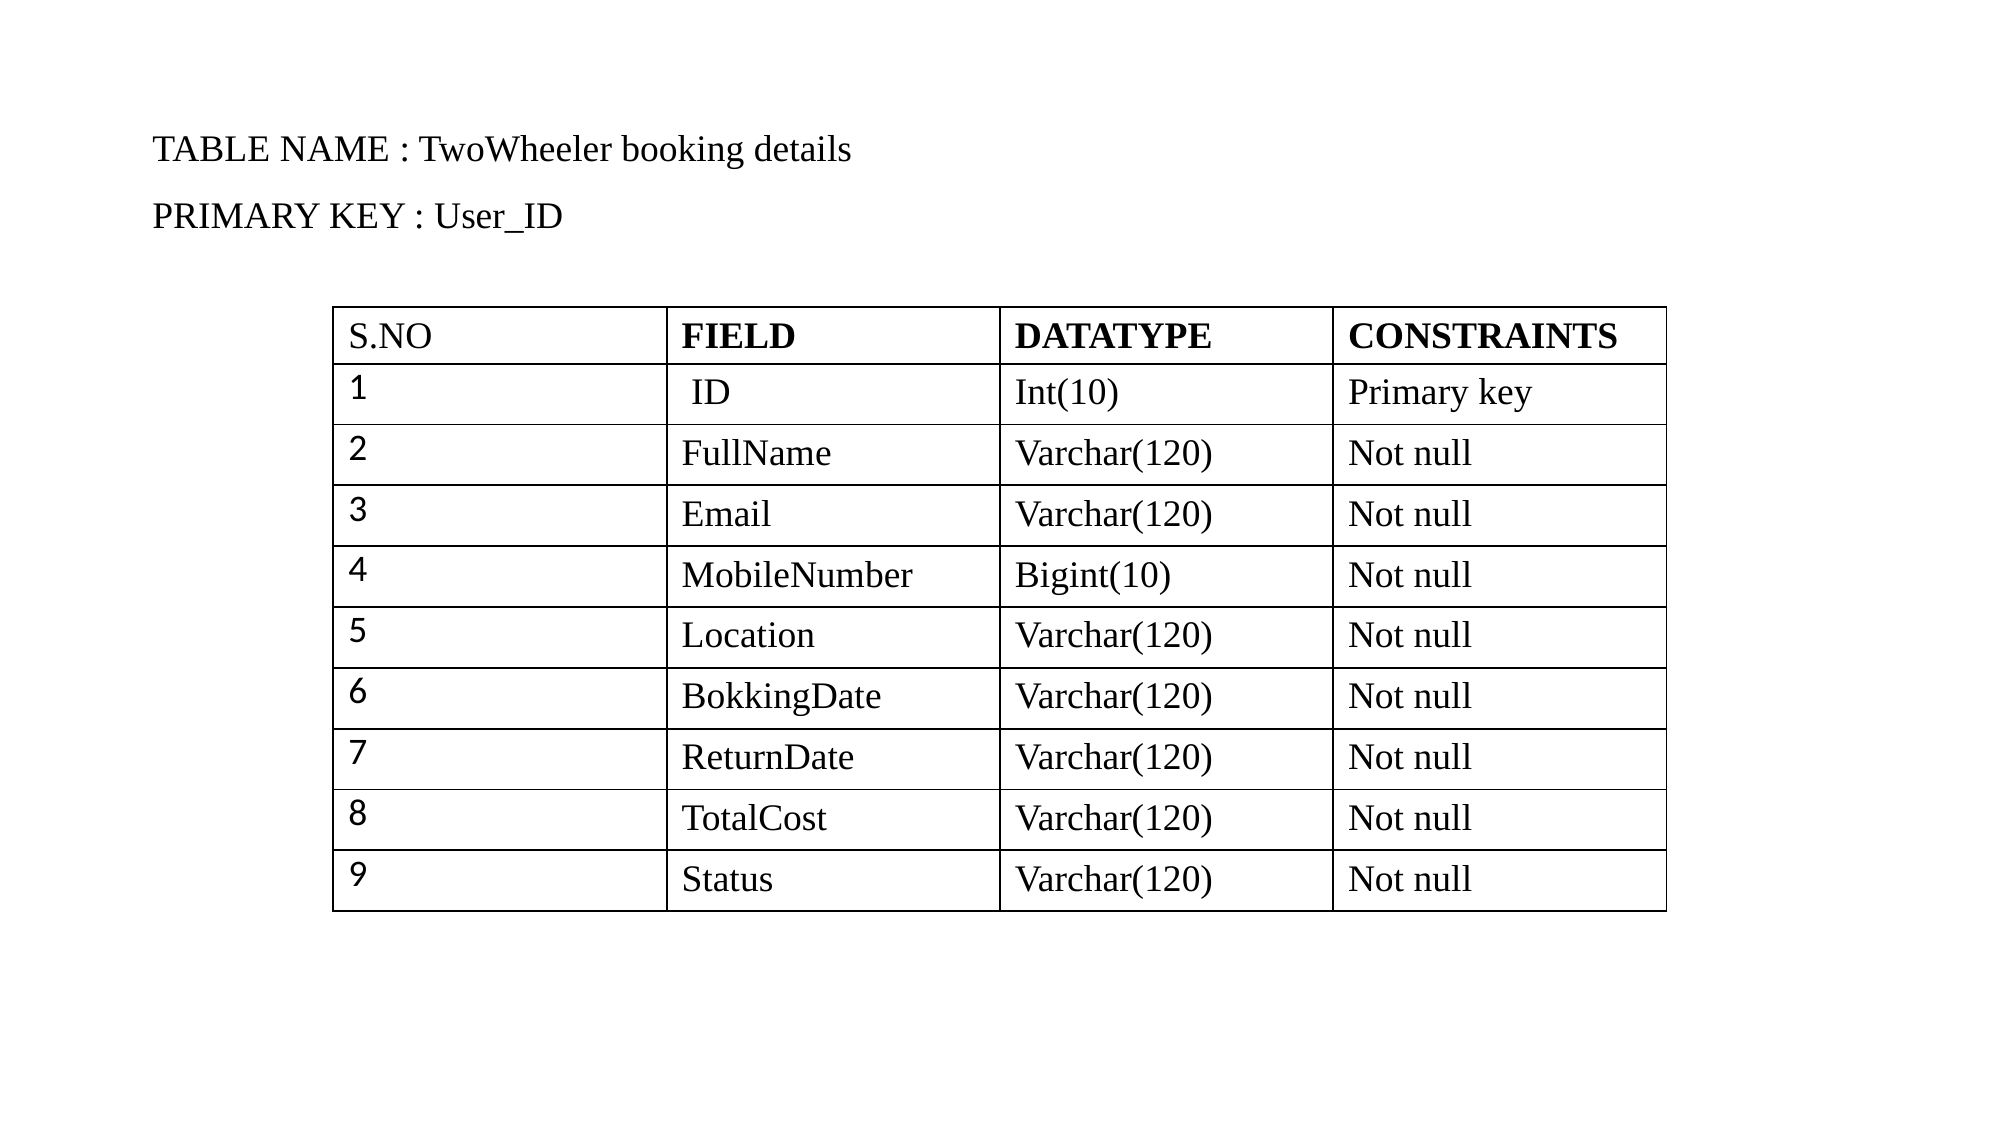

# TABLE NAME : TwoWheeler booking details PRIMARY KEY : User_ID
| S.NO | FIELD | DATATYPE | CONSTRAINTS |
| --- | --- | --- | --- |
| 1 | ID | Int(10) | Primary key |
| 2 | FullName | Varchar(120) | Not null |
| 3 | Email | Varchar(120) | Not null |
| 4 | MobileNumber | Bigint(10) | Not null |
| 5 | Location | Varchar(120) | Not null |
| 6 | BokkingDate | Varchar(120) | Not null |
| 7 | ReturnDate | Varchar(120) | Not null |
| 8 | TotalCost | Varchar(120) | Not null |
| 9 | Status | Varchar(120) | Not null |